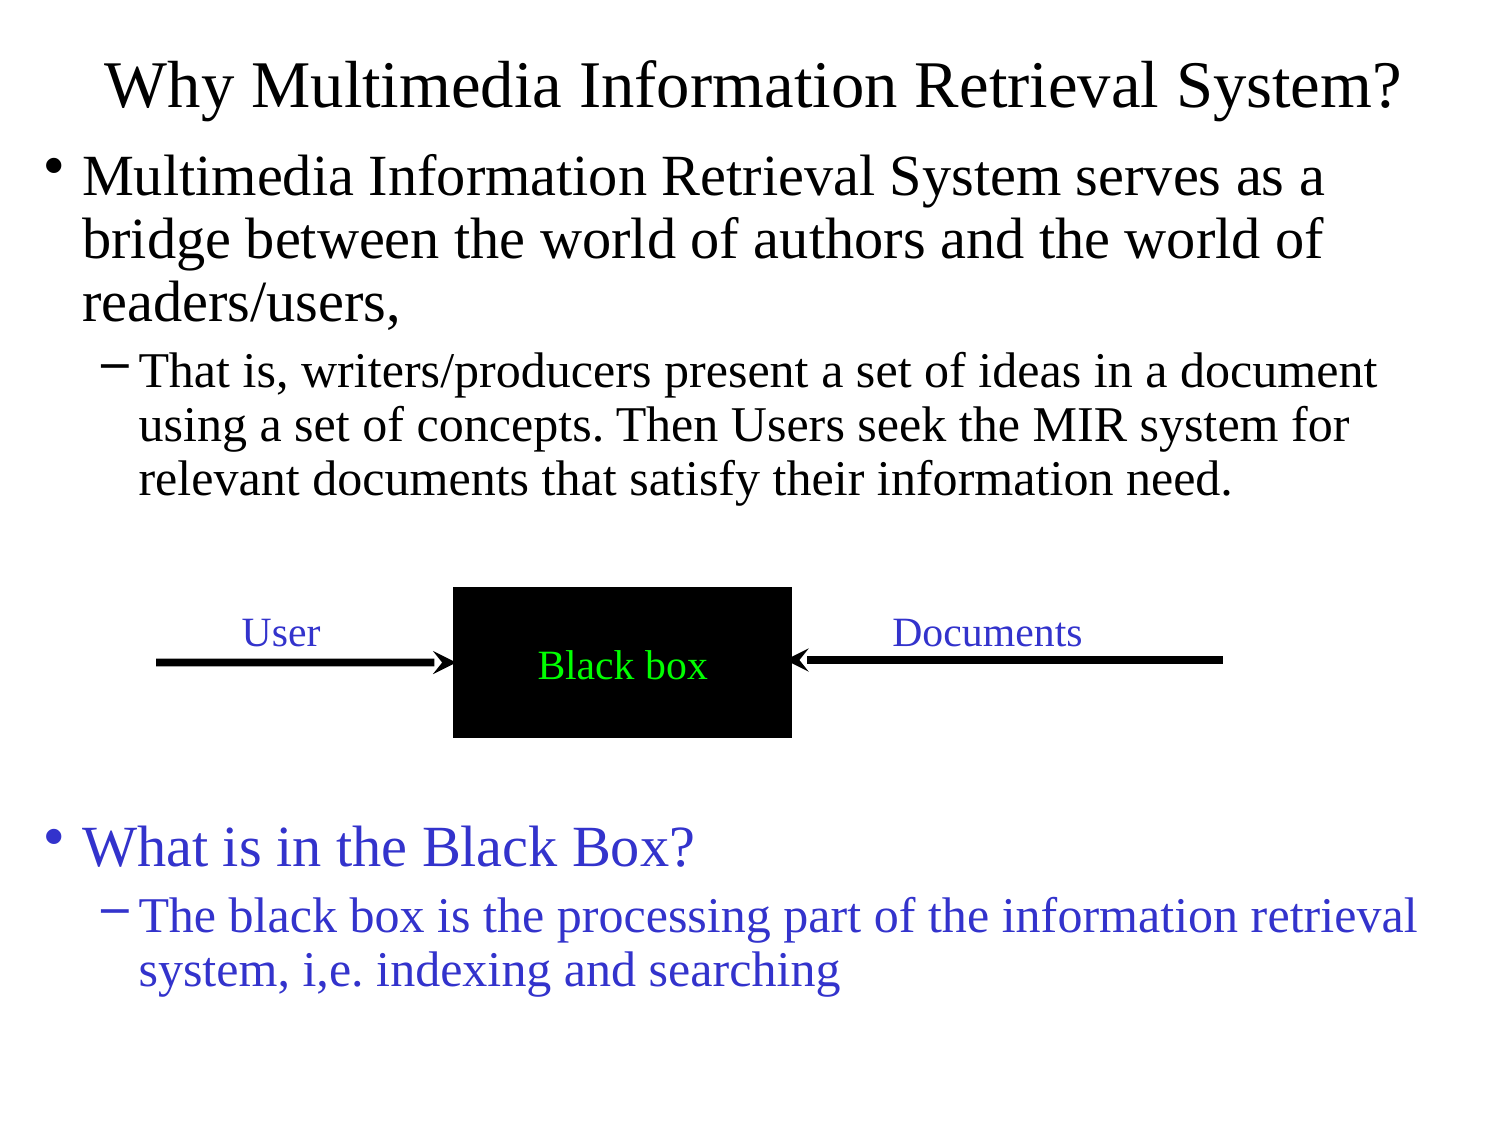

# Why Multimedia Information Retrieval System?
Multimedia Information Retrieval System serves as a bridge between the world of authors and the world of readers/users,
That is, writers/producers present a set of ideas in a document using a set of concepts. Then Users seek the MIR system for relevant documents that satisfy their information need.

What is in the Black Box?
The black box is the processing part of the information retrieval system, i,e. indexing and searching
Black box

User
Documents
122